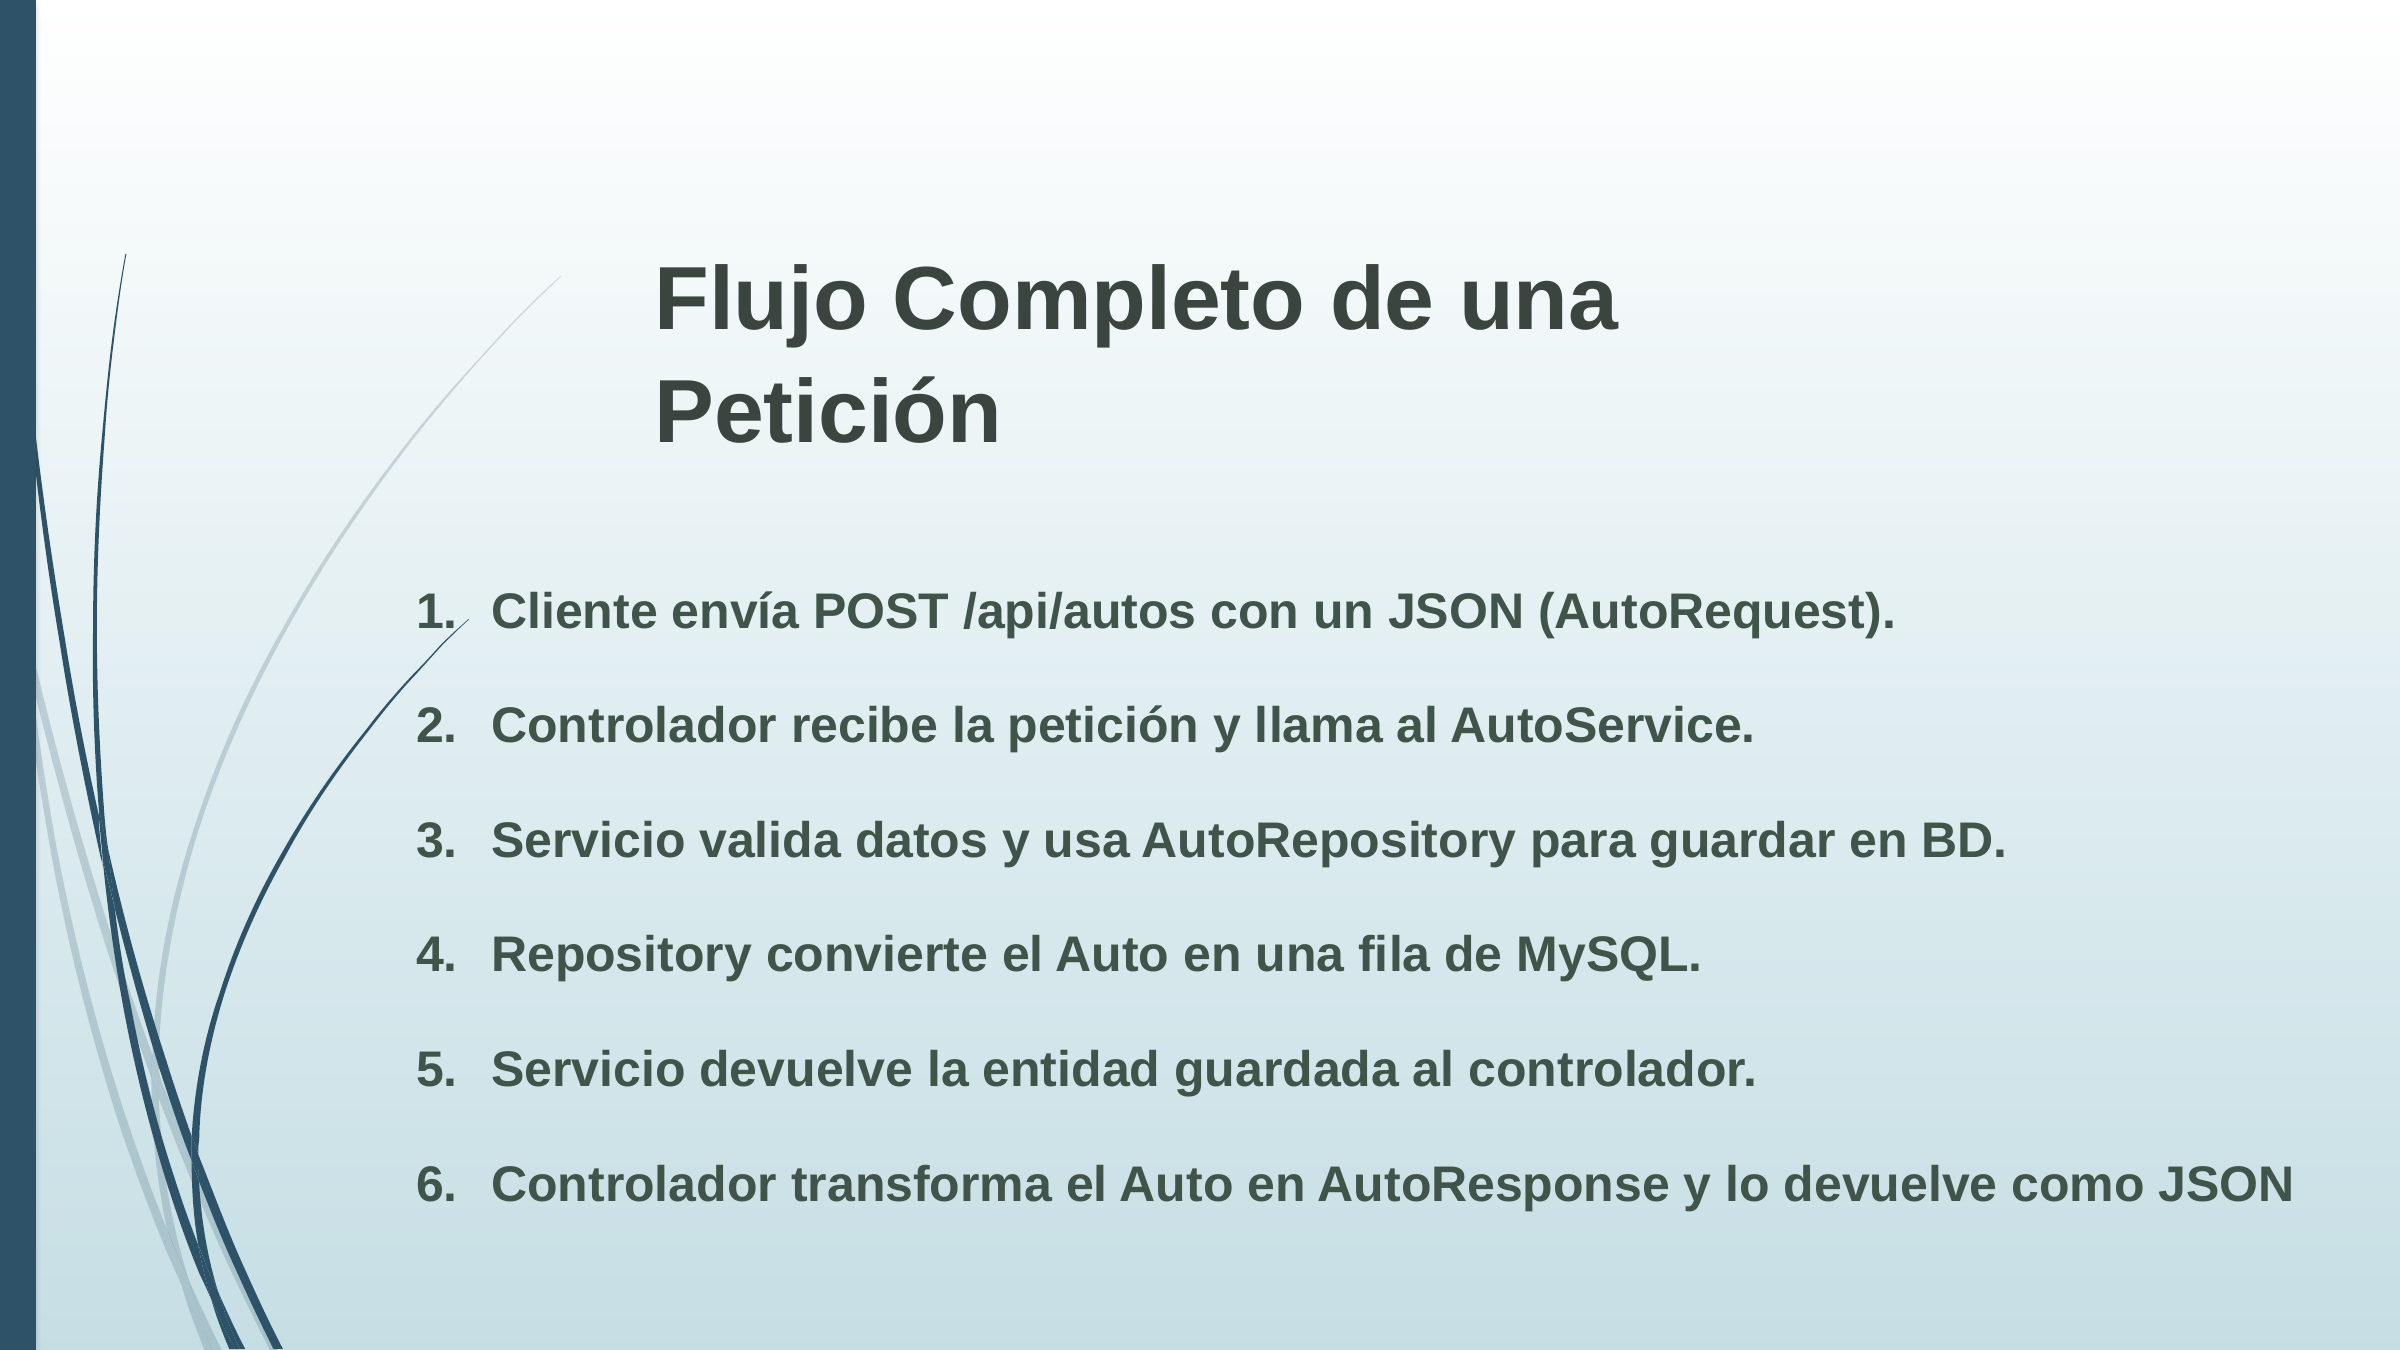

Flujo Completo de una Petición
Cliente envía POST /api/autos con un JSON (AutoRequest).

Controlador recibe la petición y llama al AutoService.

Servicio valida datos y usa AutoRepository para guardar en BD.

Repository convierte el Auto en una fila de MySQL.

Servicio devuelve la entidad guardada al controlador.

Controlador transforma el Auto en AutoResponse y lo devuelve como JSON